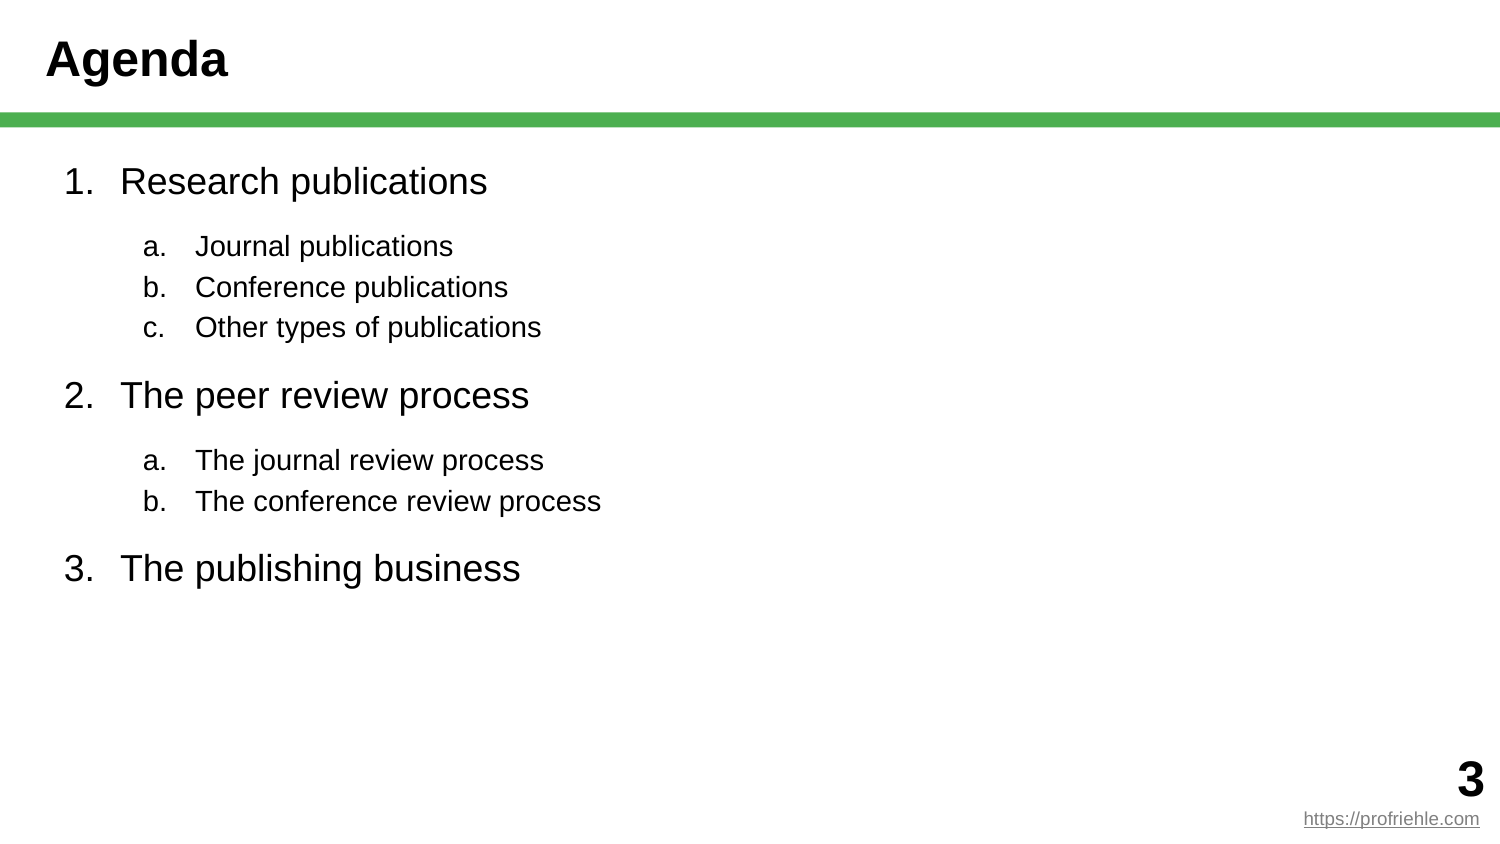

# Agenda
Research publications
Journal publications
Conference publications
Other types of publications
The peer review process
The journal review process
The conference review process
The publishing business
3
https://profriehle.com